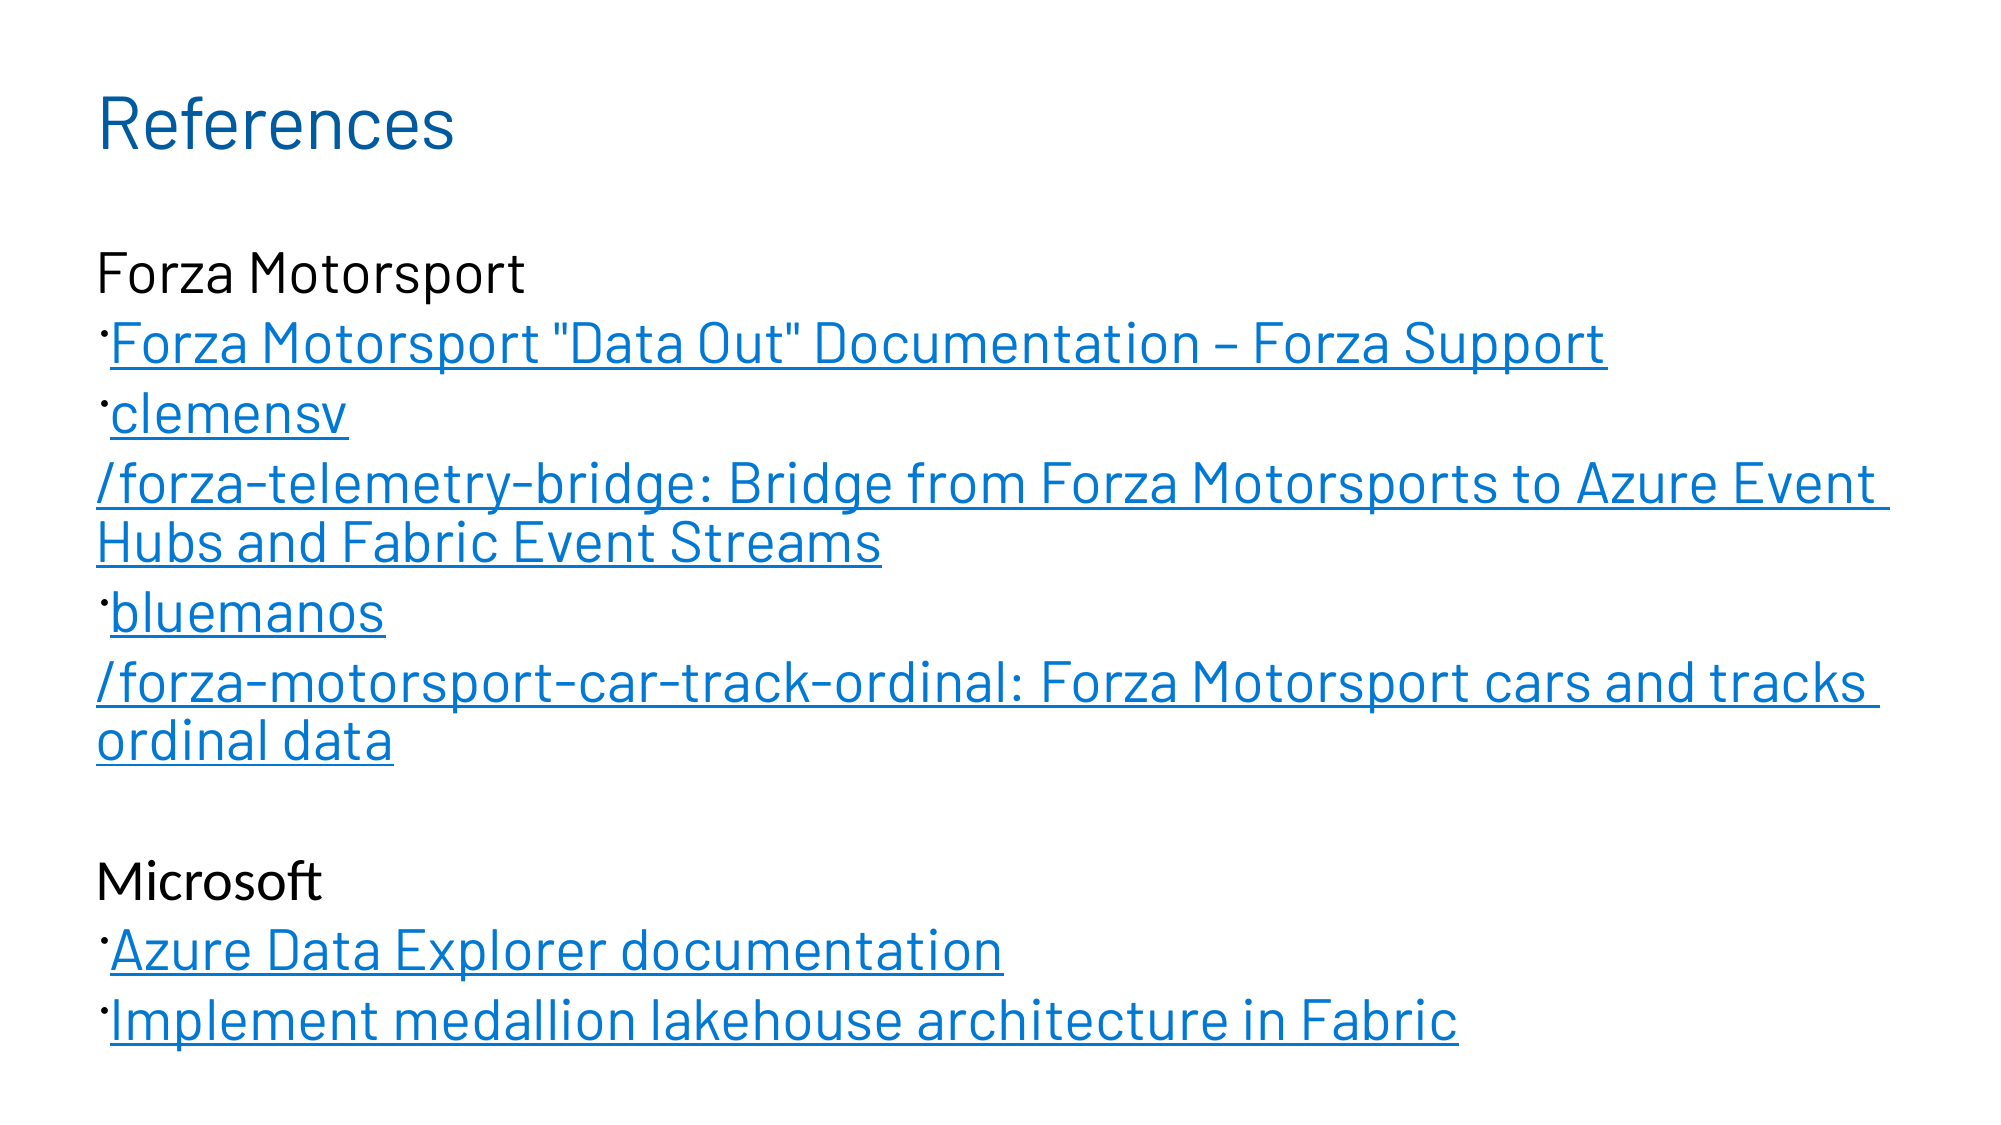

# References
Forza Motorsport
Forza Motorsport "Data Out" Documentation – Forza Support
clemensv/forza-telemetry-bridge: Bridge from Forza Motorsports to Azure Event Hubs and Fabric Event Streams
bluemanos/forza-motorsport-car-track-ordinal: Forza Motorsport cars and tracks ordinal data

Microsoft
Azure Data Explorer documentation
Implement medallion lakehouse architecture in Fabric